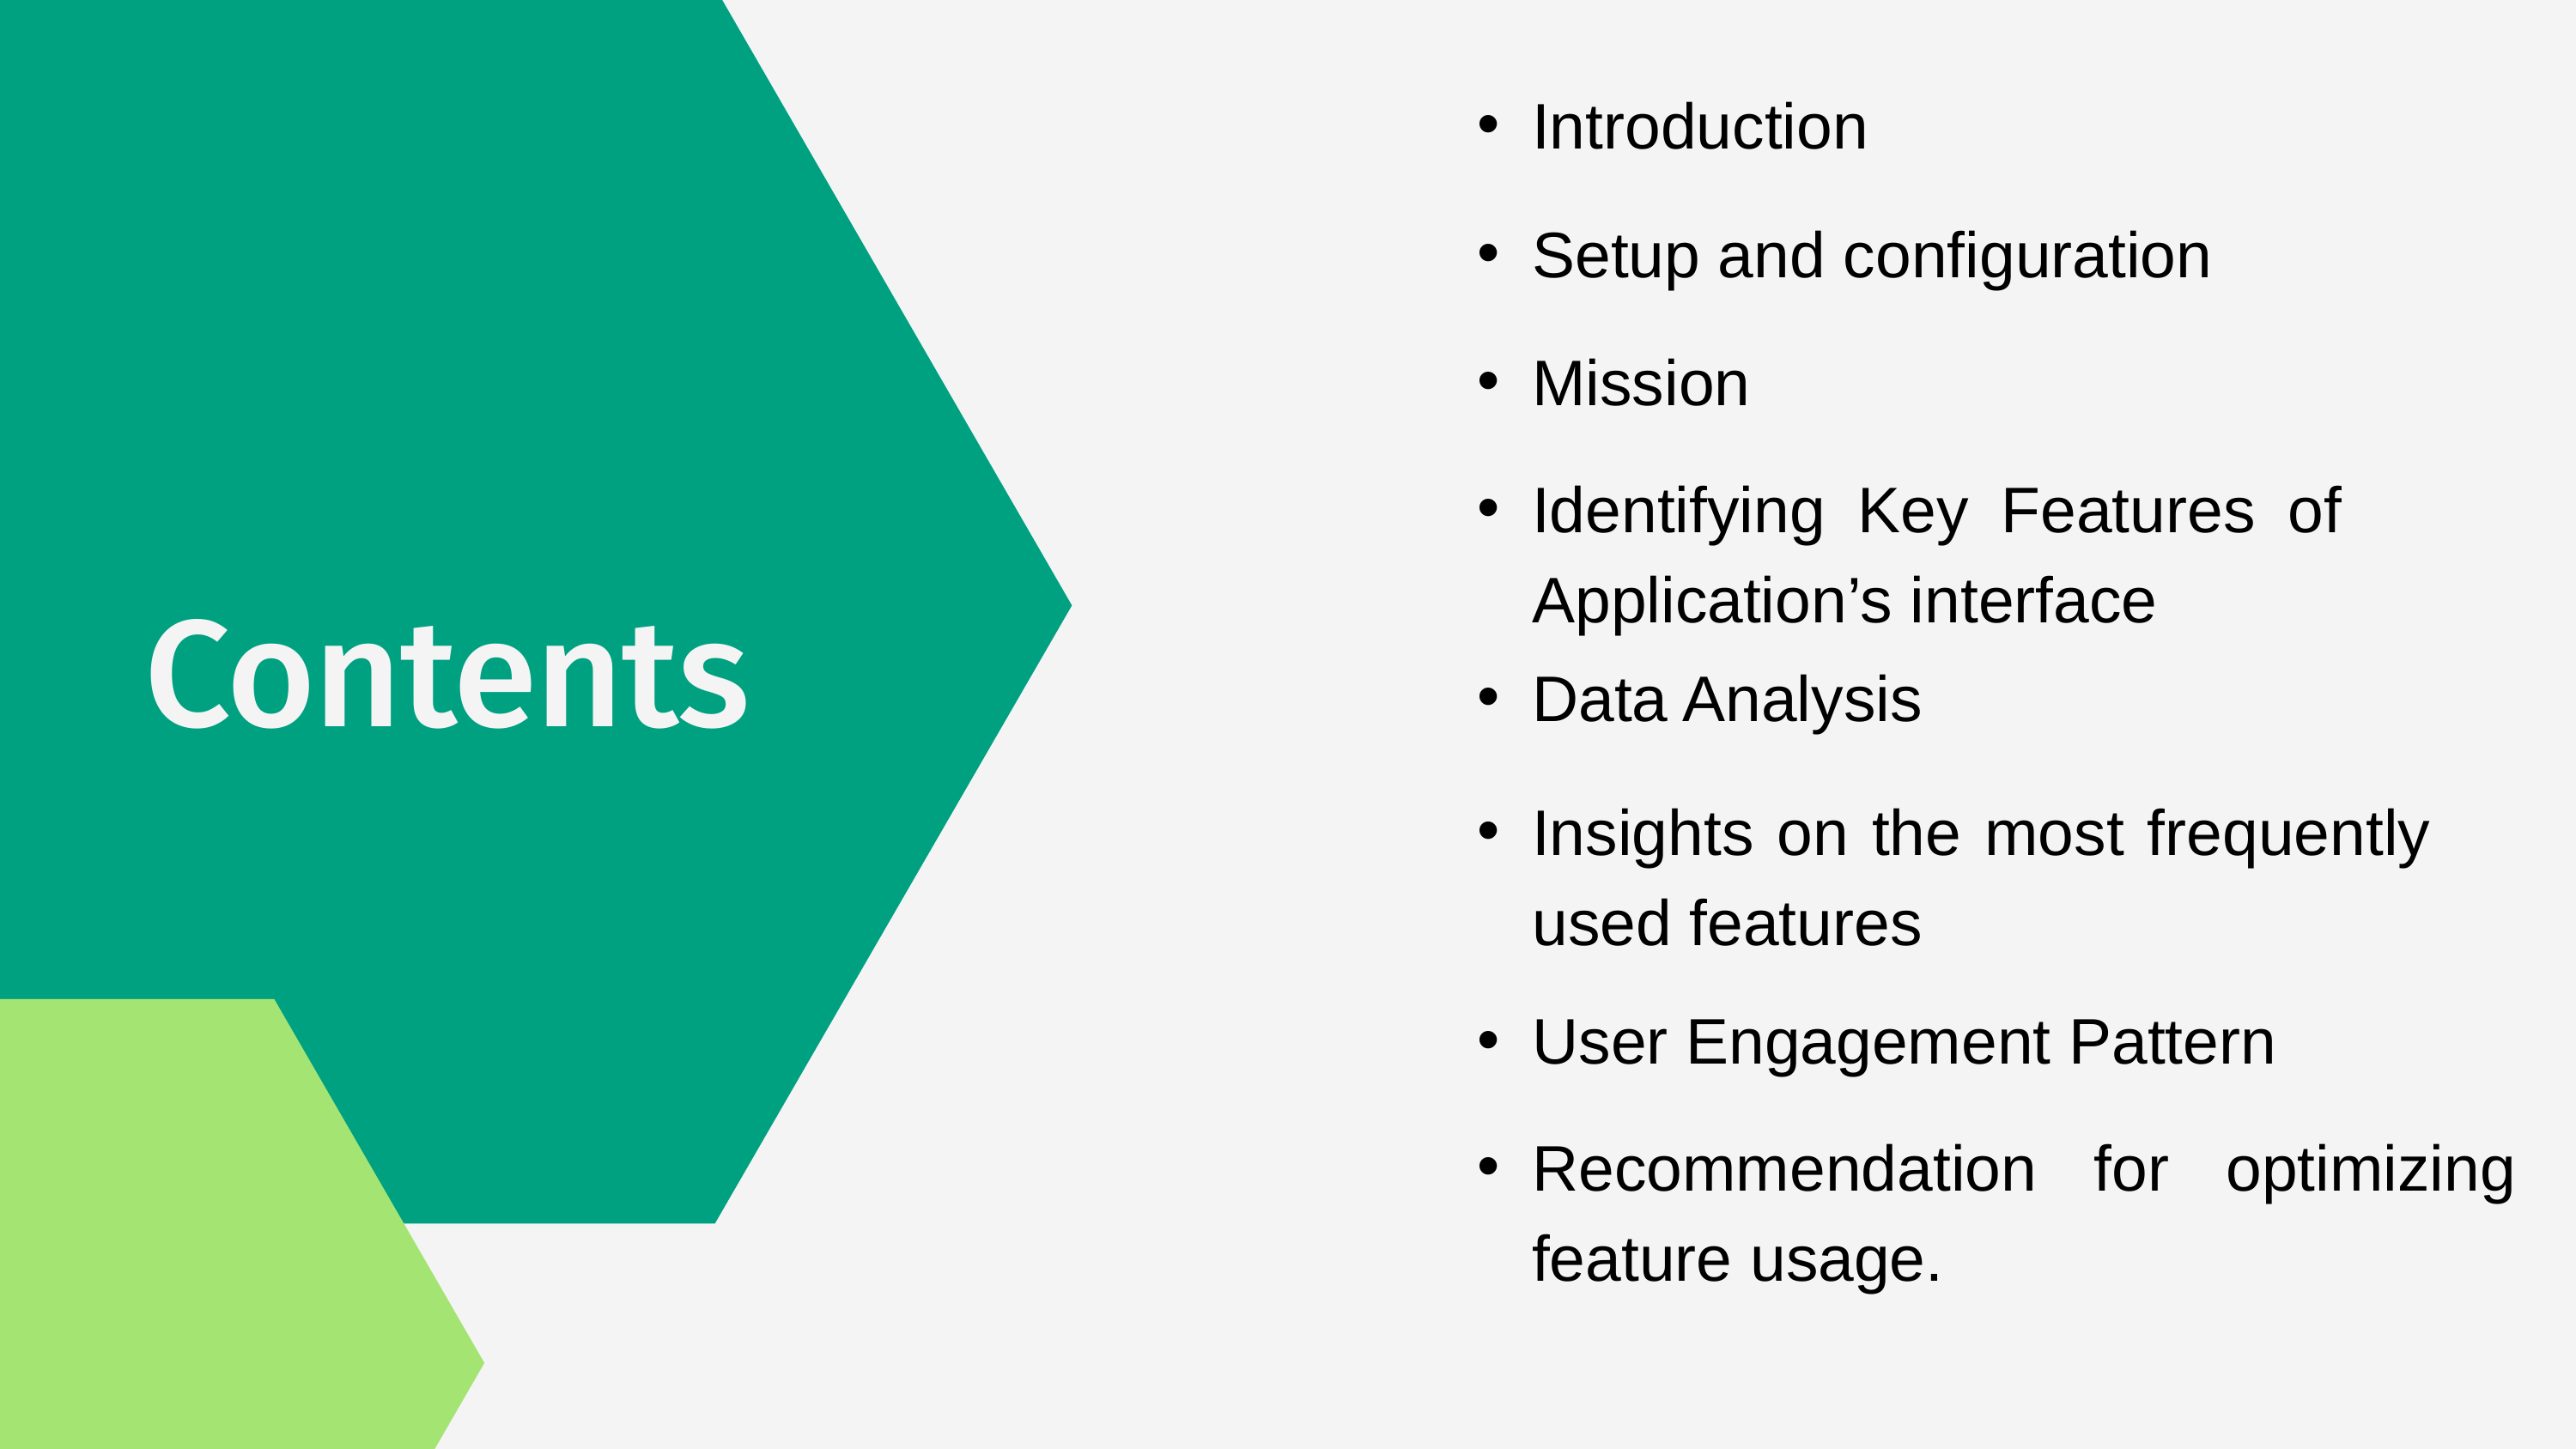

Introduction
Setup and configuration
Mission
Identifying Key Features of Application’s interface
Contents
Data Analysis
Insights on the most frequently used features
User Engagement Pattern

Recommendation for optimizing feature usage.